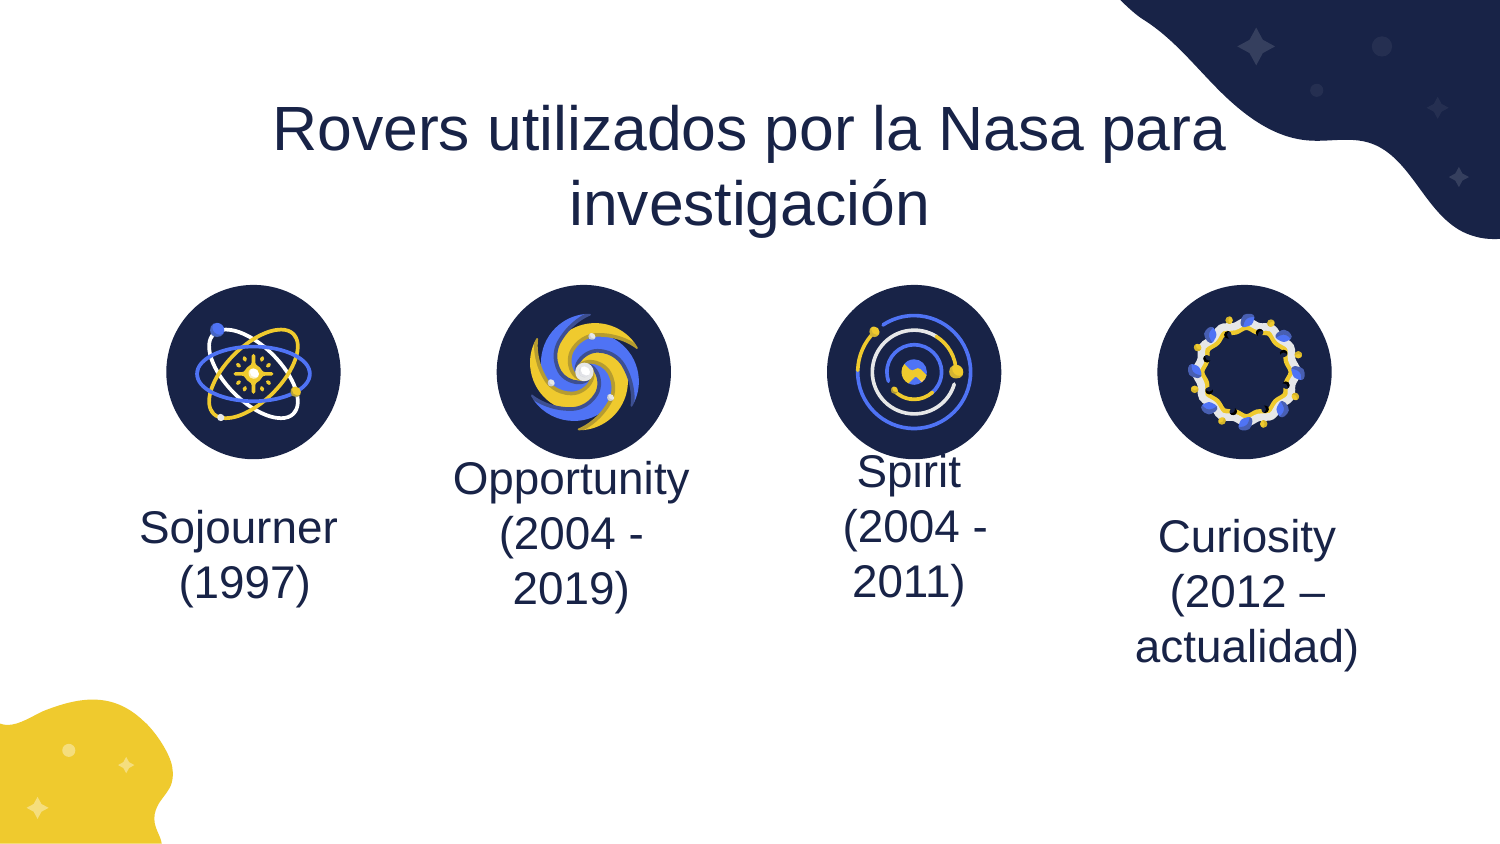

Rovers utilizados por la Nasa para investigación

Opportunity (2004 - 2019)
# Sojourner (1997)
Spirit
 (2004 - 2011)
Curiosity (2012 – actualidad)